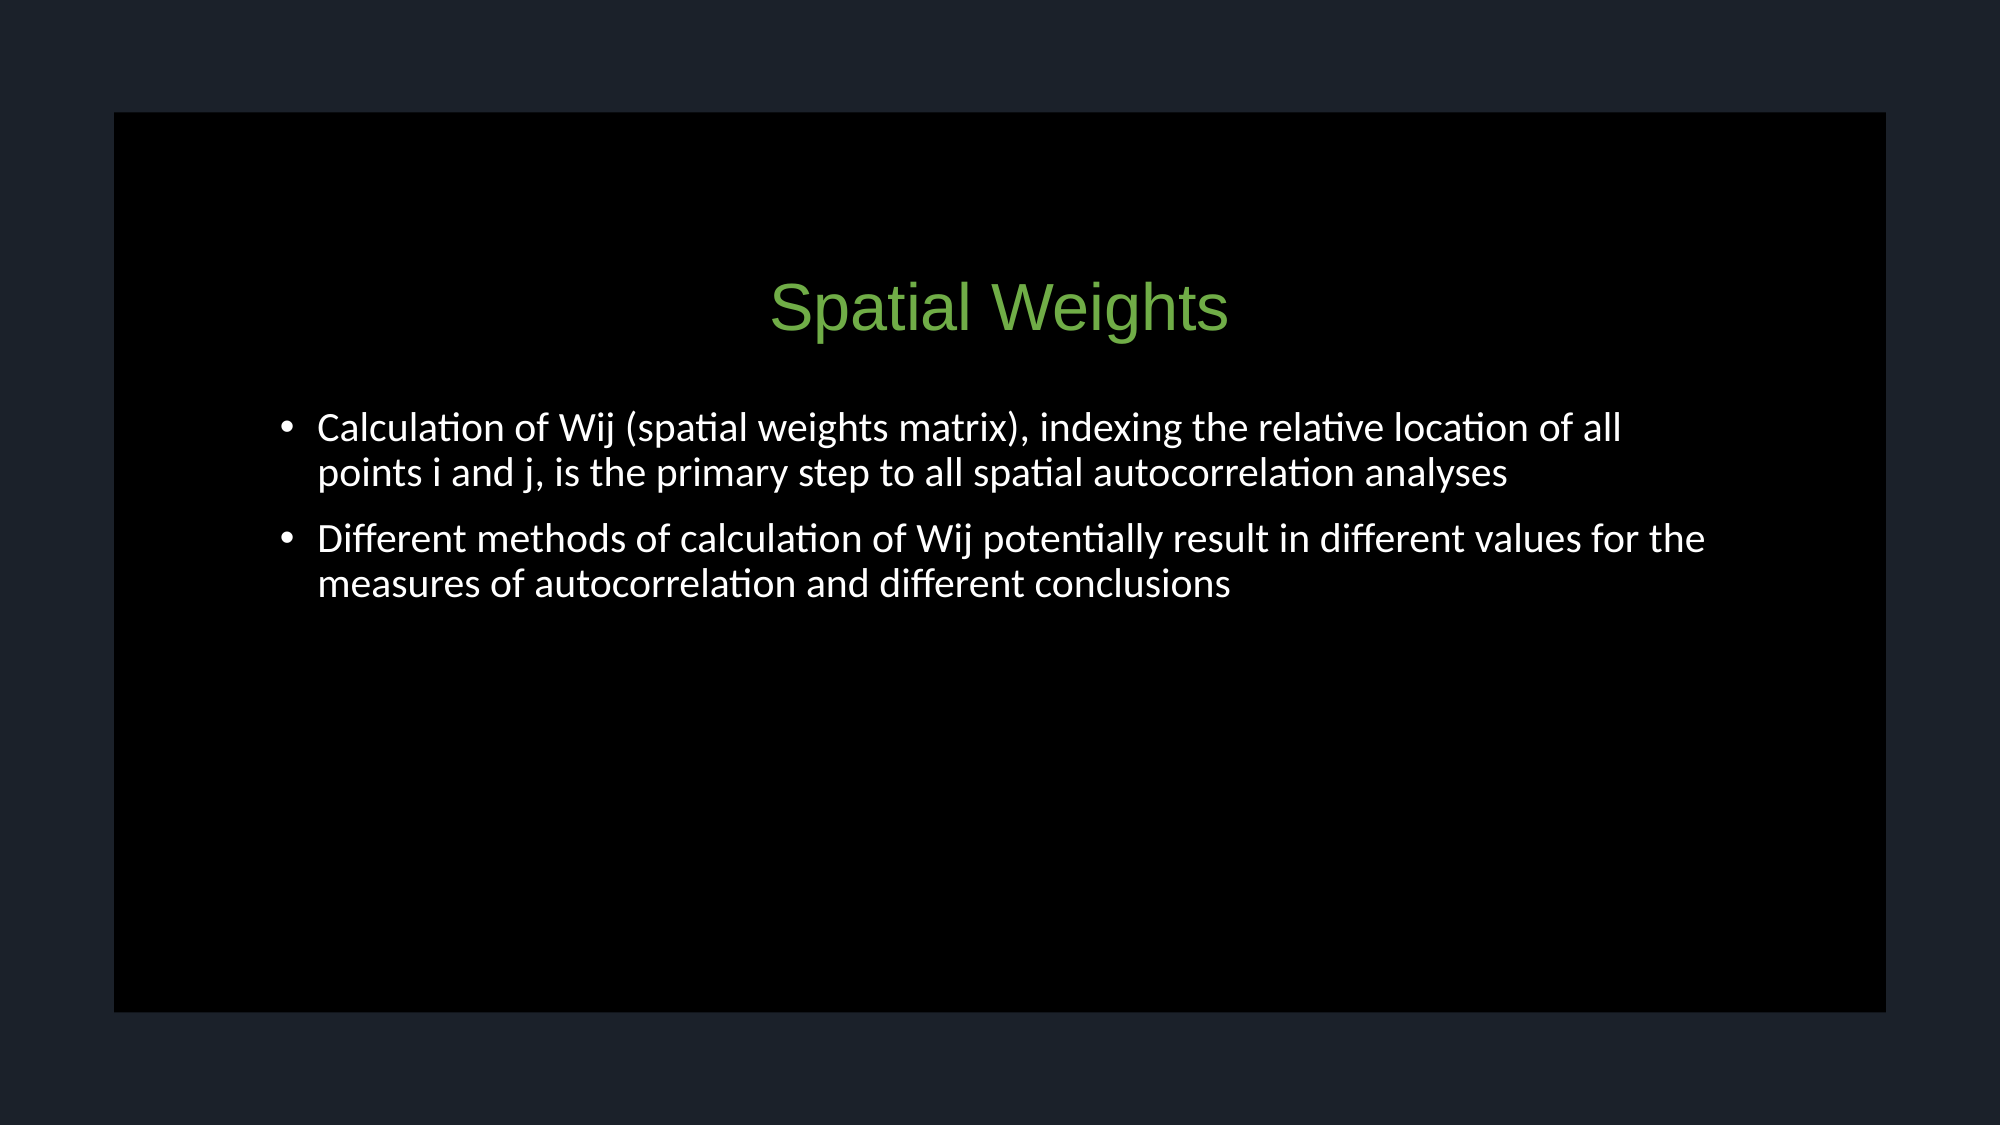

# Spatial Weights
Calculation of Wij (spatial weights matrix), indexing the relative location of all points i and j, is the primary step to all spatial autocorrelation analyses
Different methods of calculation of Wij potentially result in different values for the measures of autocorrelation and different conclusions